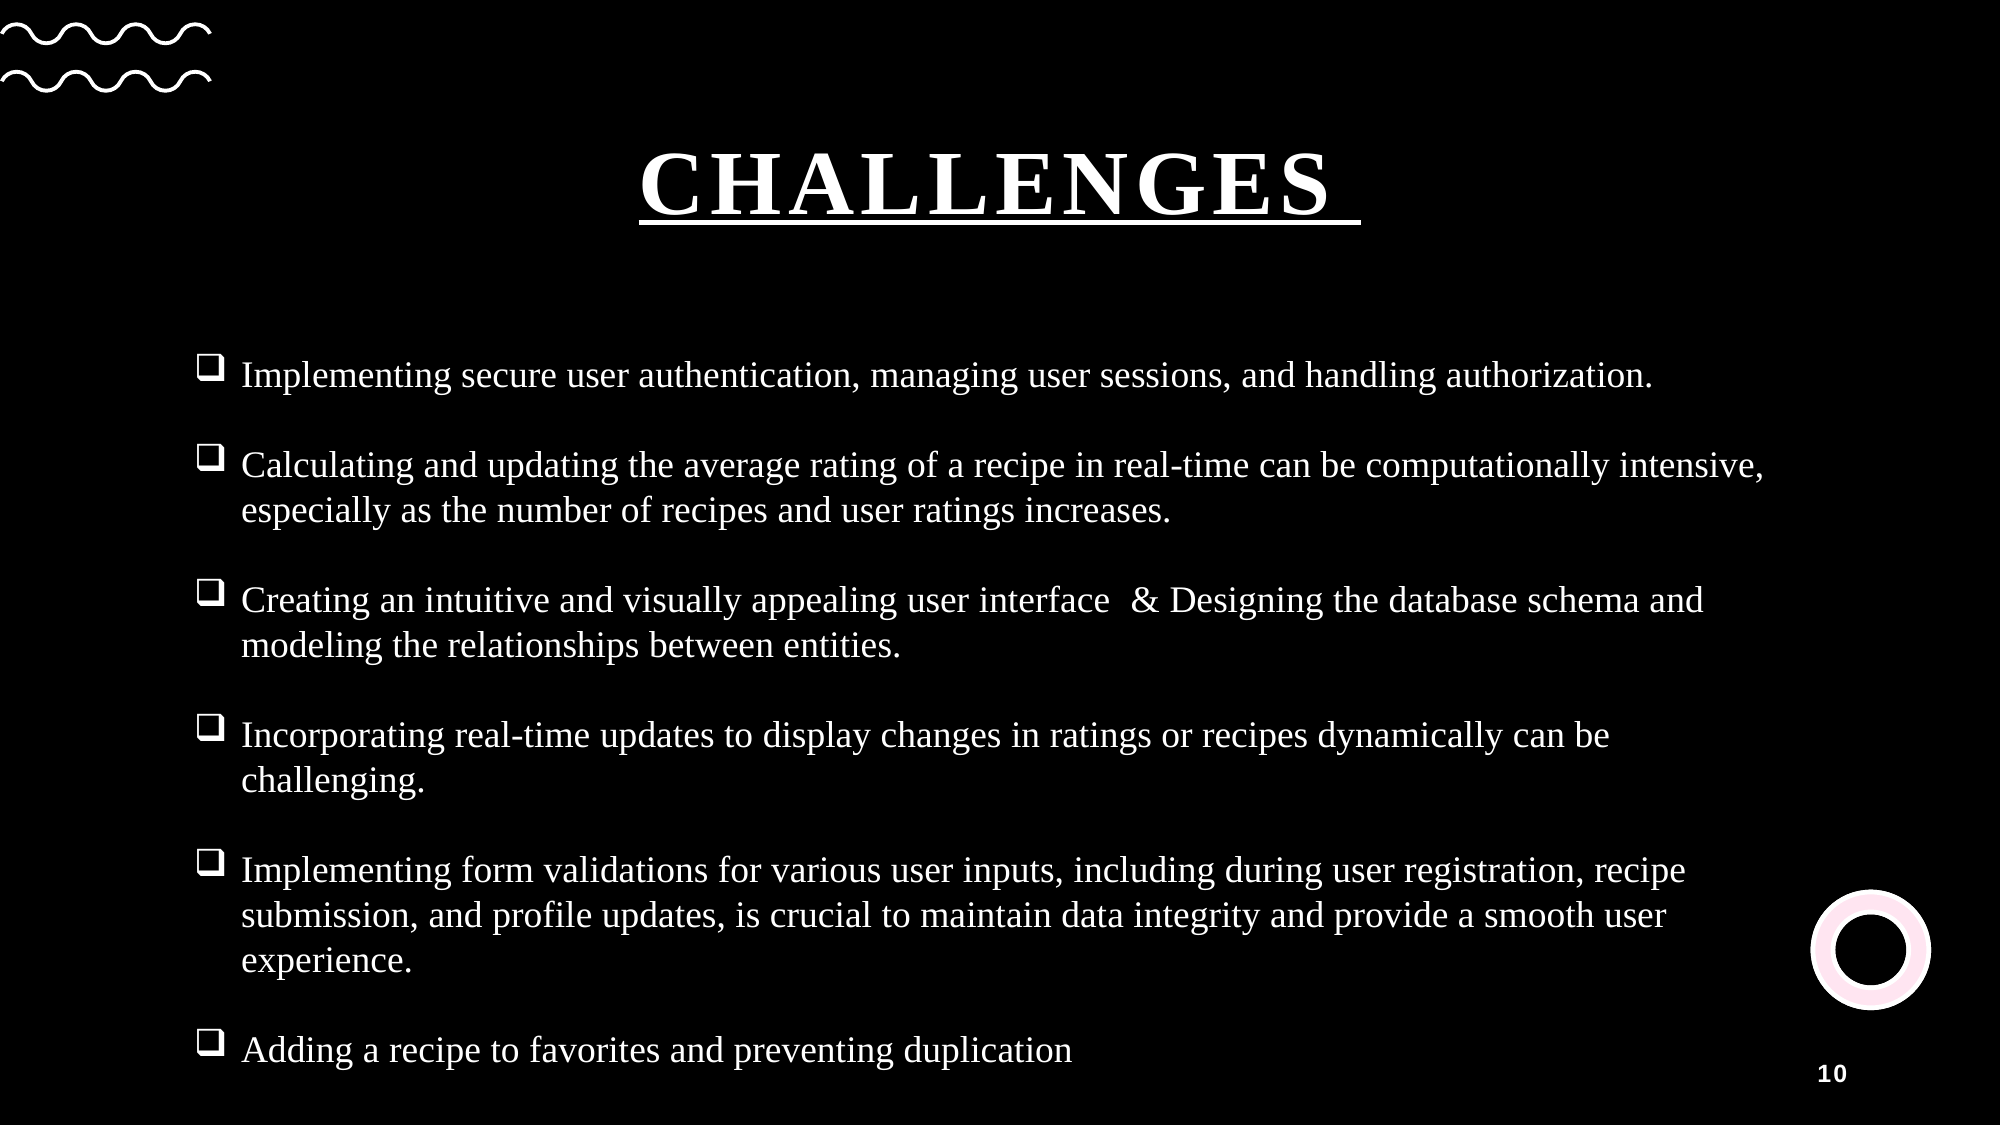

# CHALLENGES
Implementing secure user authentication, managing user sessions, and handling authorization.

Calculating and updating the average rating of a recipe in real-time can be computationally intensive, especially as the number of recipes and user ratings increases.

Creating an intuitive and visually appealing user interface  & Designing the database schema and modeling the relationships between entities.

Incorporating real-time updates to display changes in ratings or recipes dynamically can be challenging.

Implementing form validations for various user inputs, including during user registration, recipe submission, and profile updates, is crucial to maintain data integrity and provide a smooth user experience.

Adding a recipe to favorites and preventing duplication
10